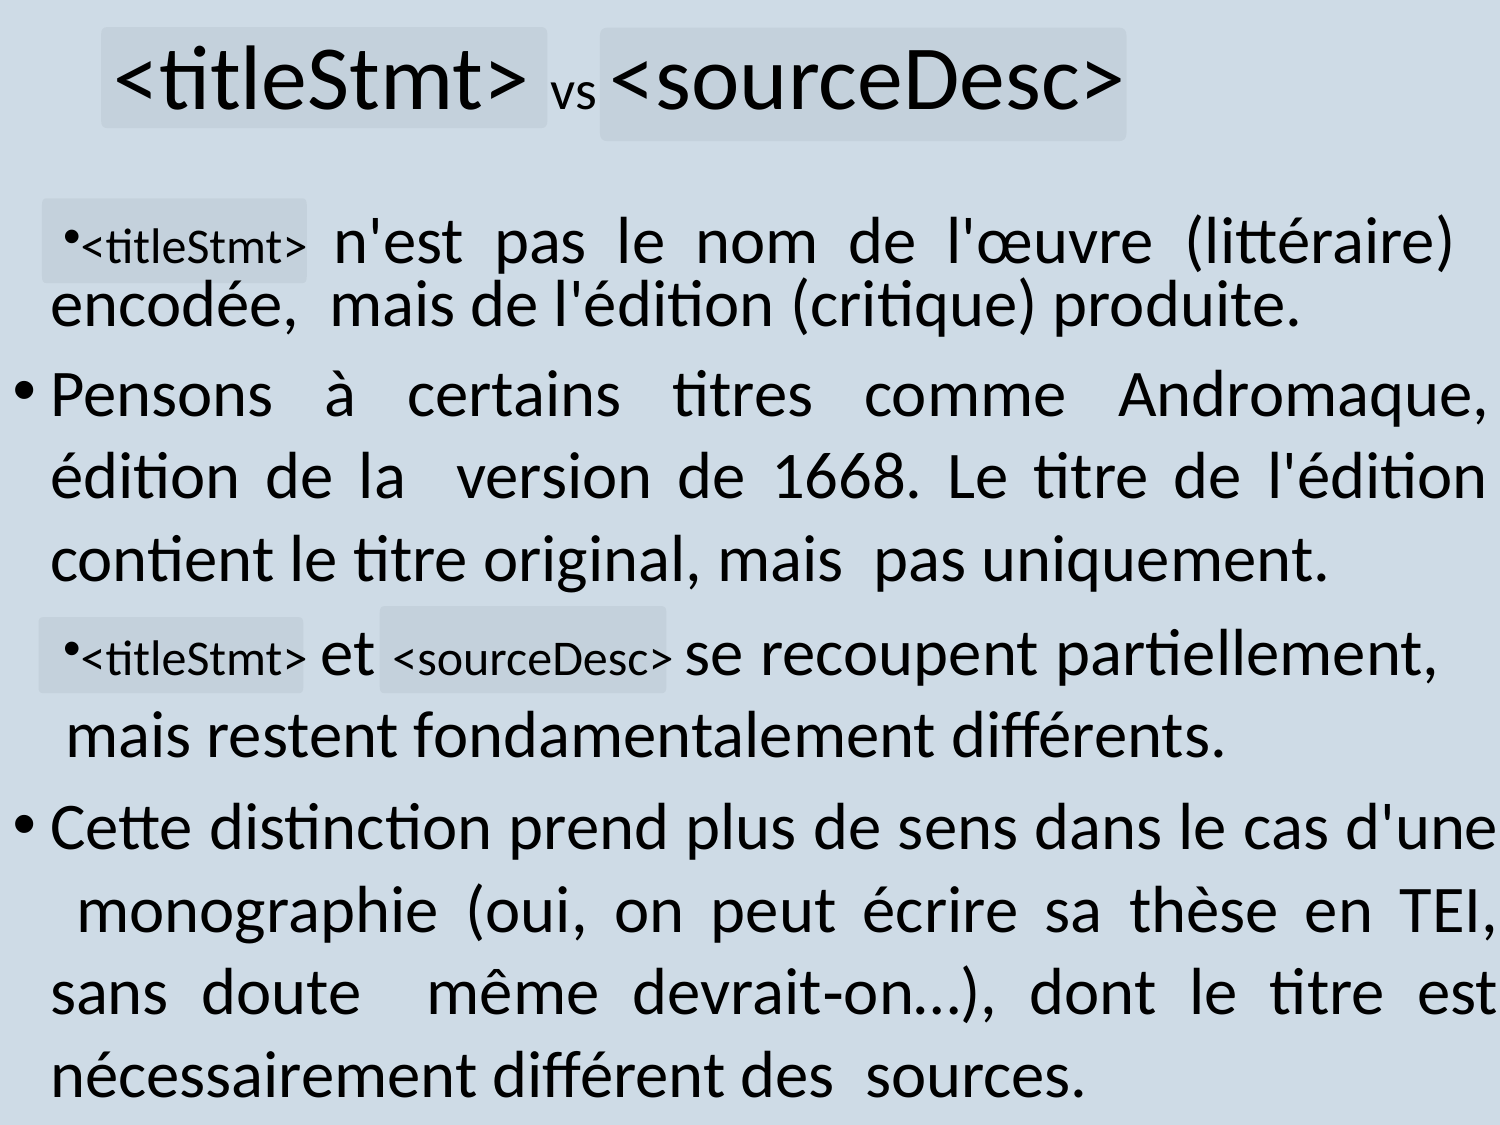

# <titleStmt> vs <sourceDesc>

<titleStmt> n'est pas le nom de l'œuvre (littéraire) encodée,  mais de l'édition (critique) produite.
Pensons à certains titres comme Andromaque, édition de la  version de 1668. Le titre de l'édition contient le titre original, mais  pas uniquement.
<titleStmt> et <sourceDesc> se recoupent partiellement,  mais restent fondamentalement différents.
Cette distinction prend plus de sens dans le cas d'une  monographie (oui, on peut écrire sa thèse en TEI, sans doute  même devrait‑on…), dont le titre est nécessairement différent des  sources.